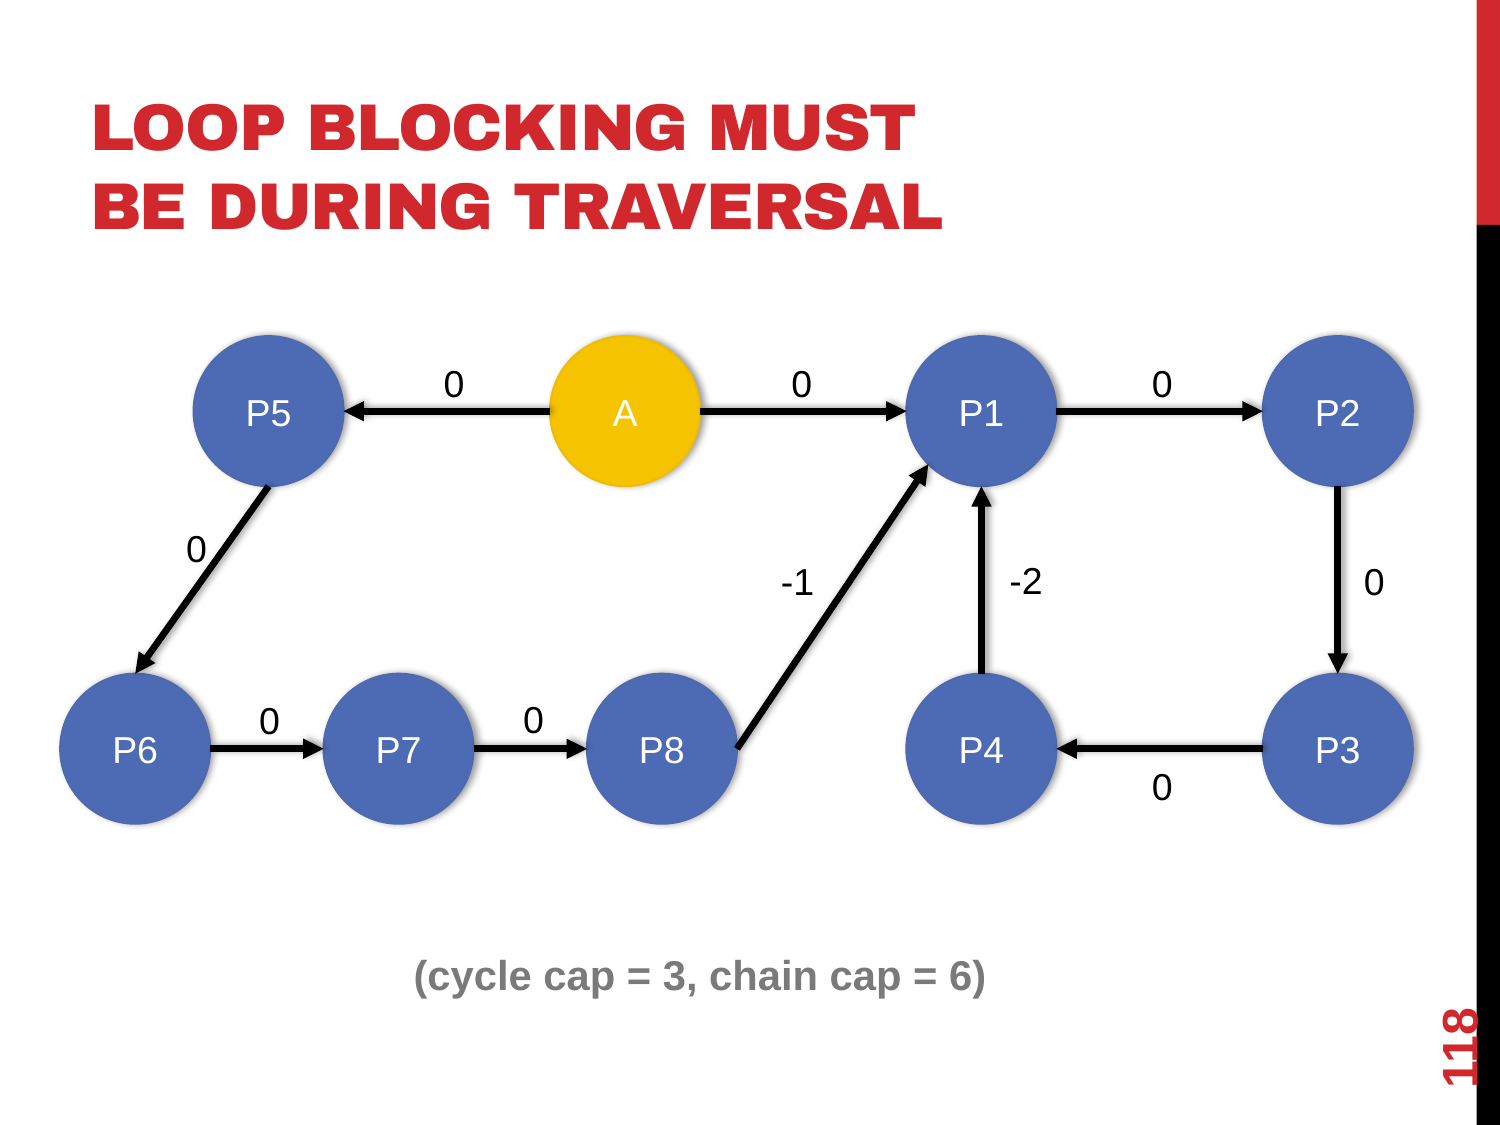

# Loop Blocking Must Be During Traversal
P5
A
P1
P2
0
0
0
0
-2
-1
0
P6
P7
P8
P4
P3
0
0
0
(cycle cap = 3, chain cap = 6)
118